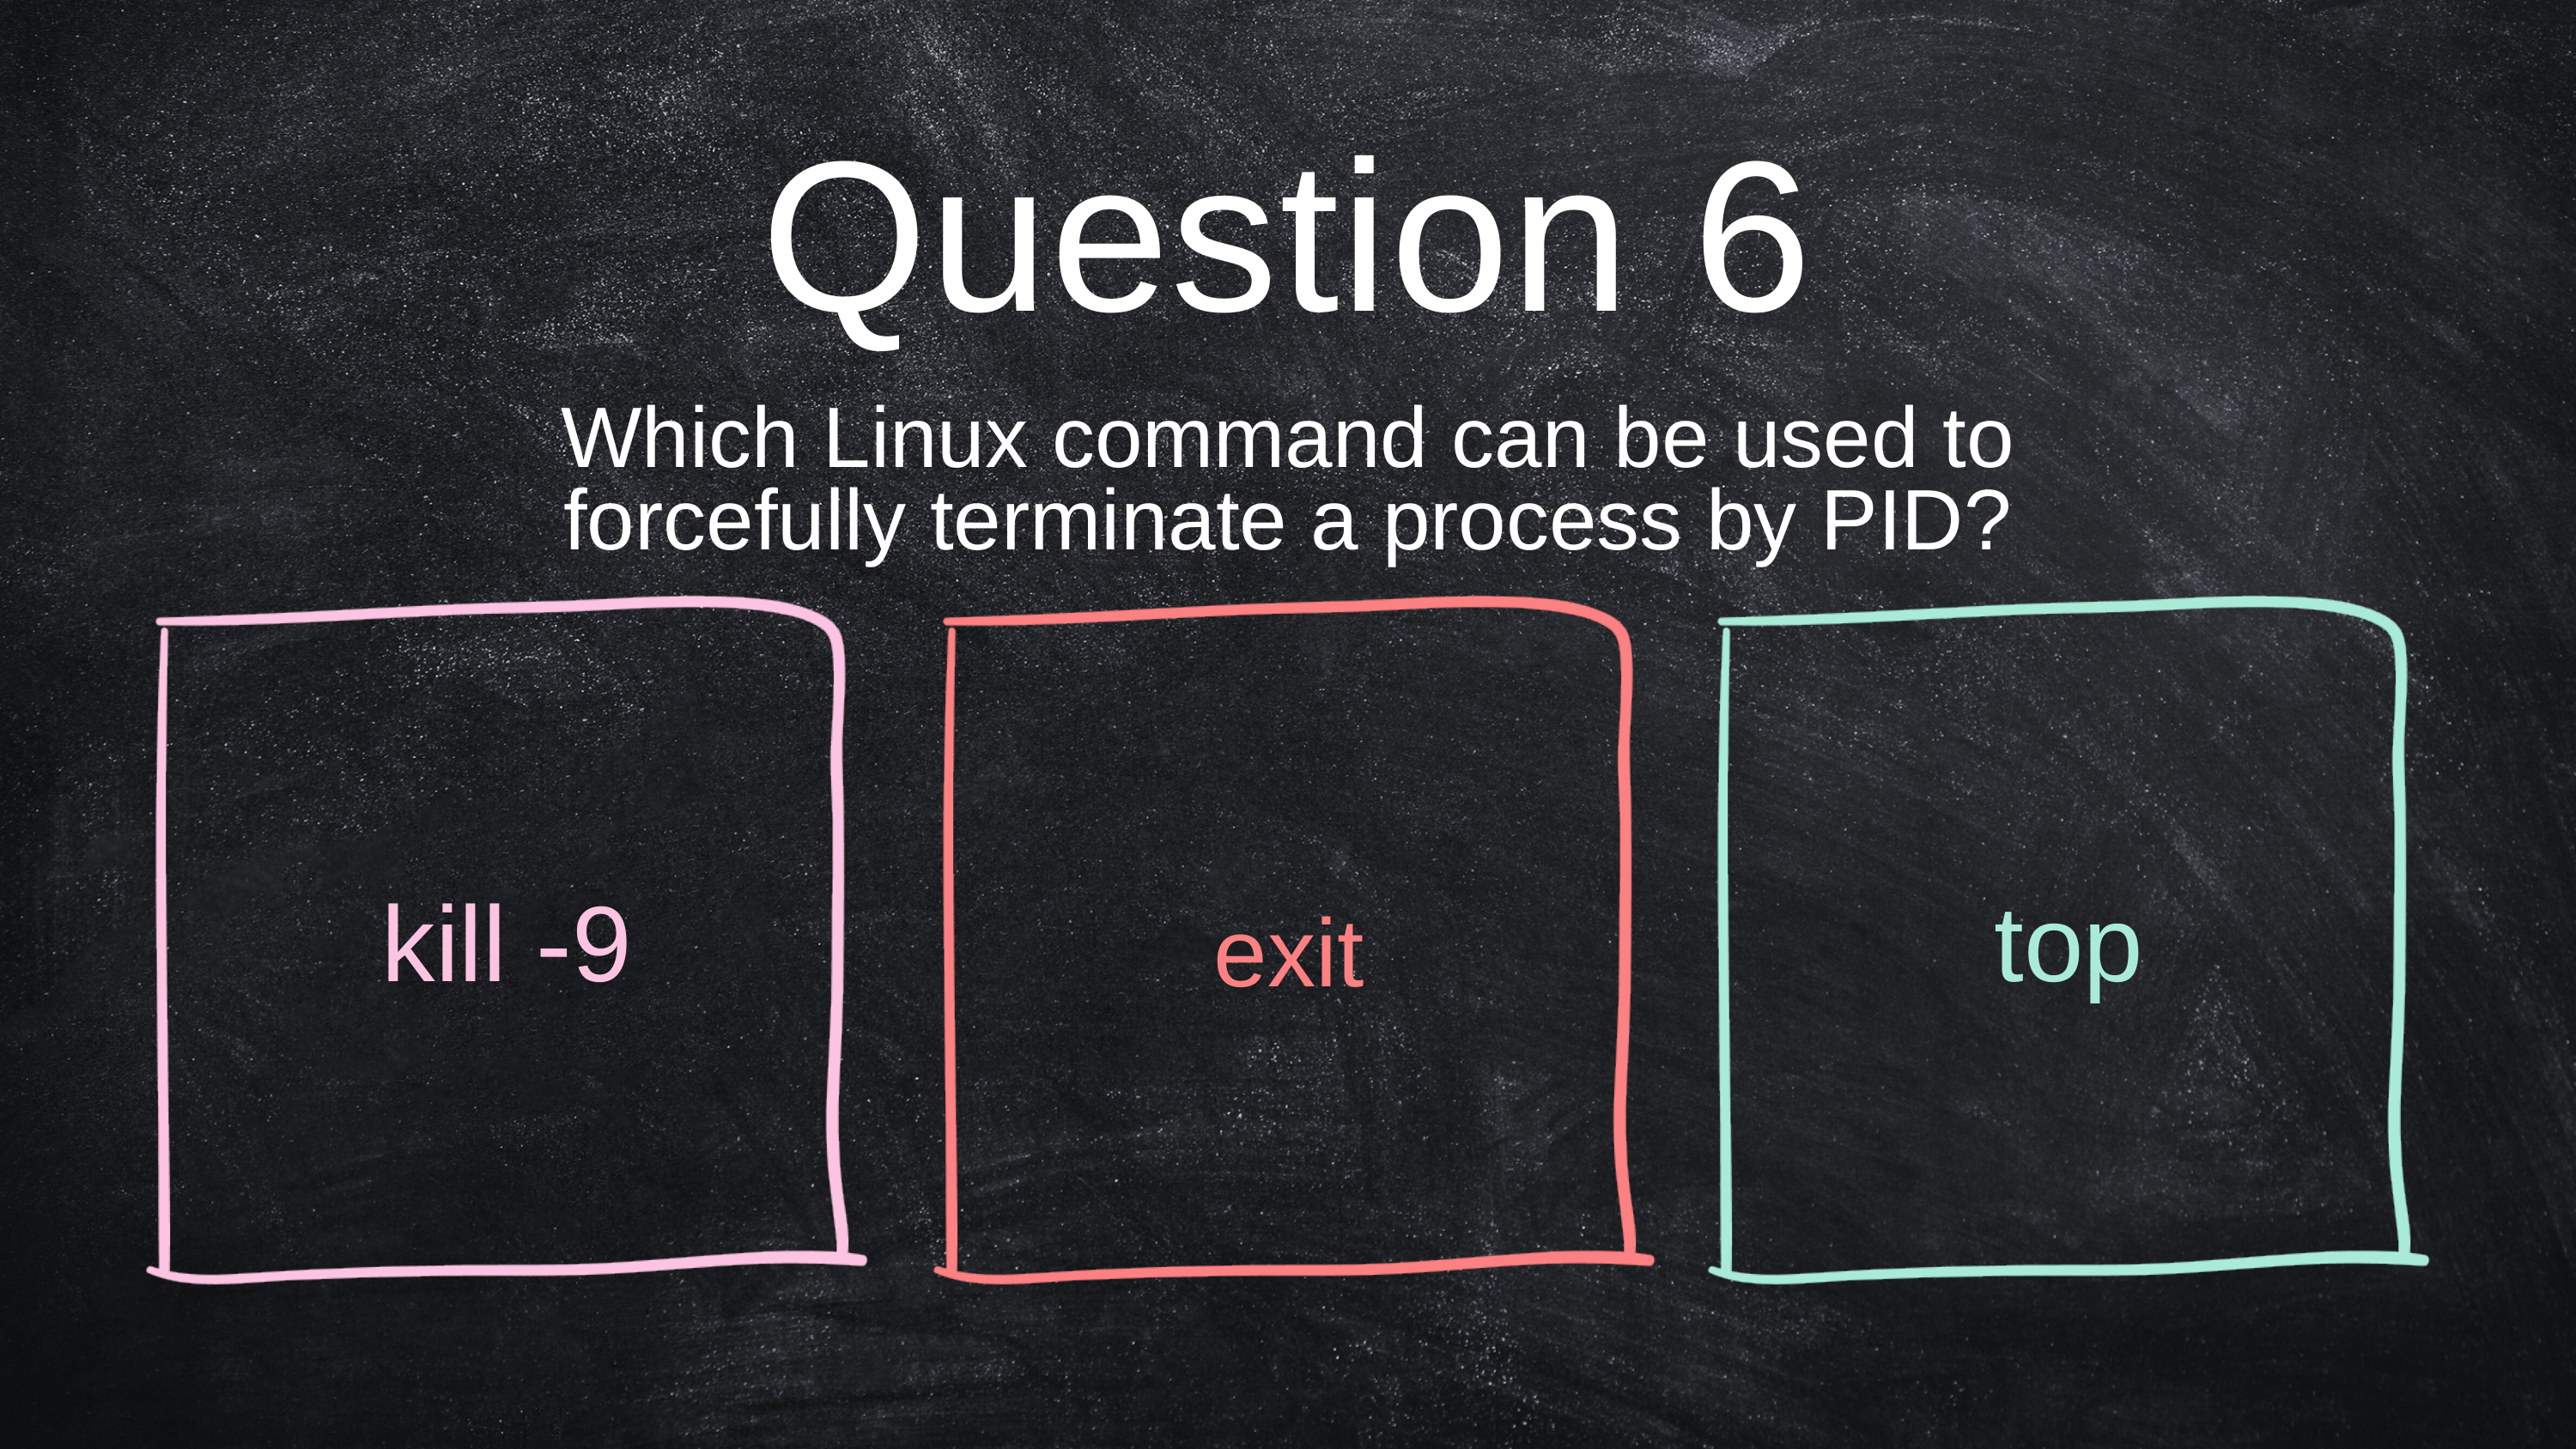

Question 6
Which Linux command can be used to forcefully terminate a process by PID?

kill -9
top
exit